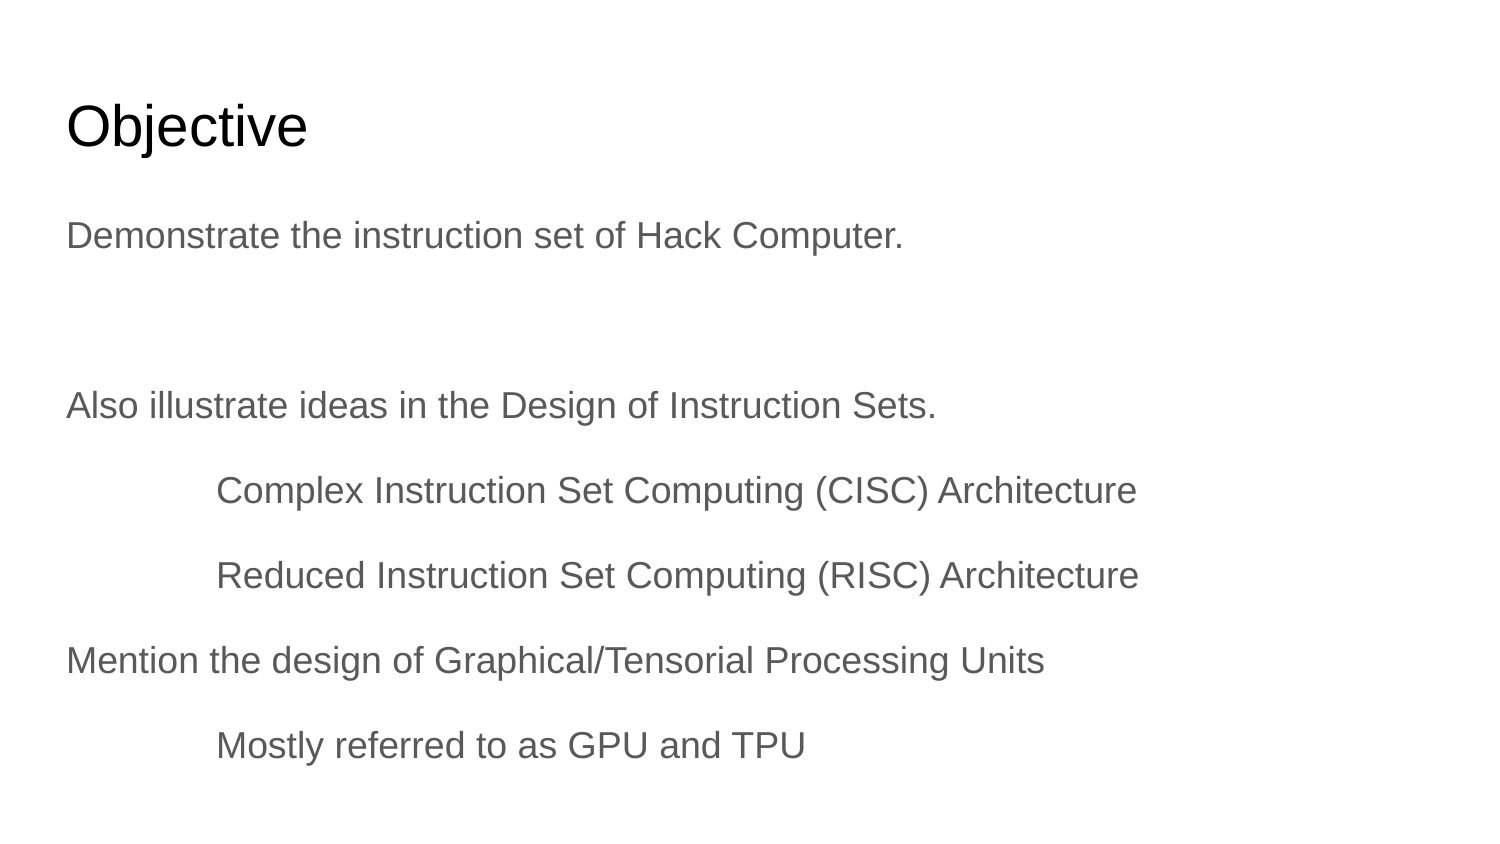

# Objective
Demonstrate the instruction set of Hack Computer.

Also illustrate ideas in the Design of Instruction Sets.
	Complex Instruction Set Computing (CISC) Architecture
	Reduced Instruction Set Computing (RISC) Architecture
Mention the design of Graphical/Tensorial Processing Units
	Mostly referred to as GPU and TPU